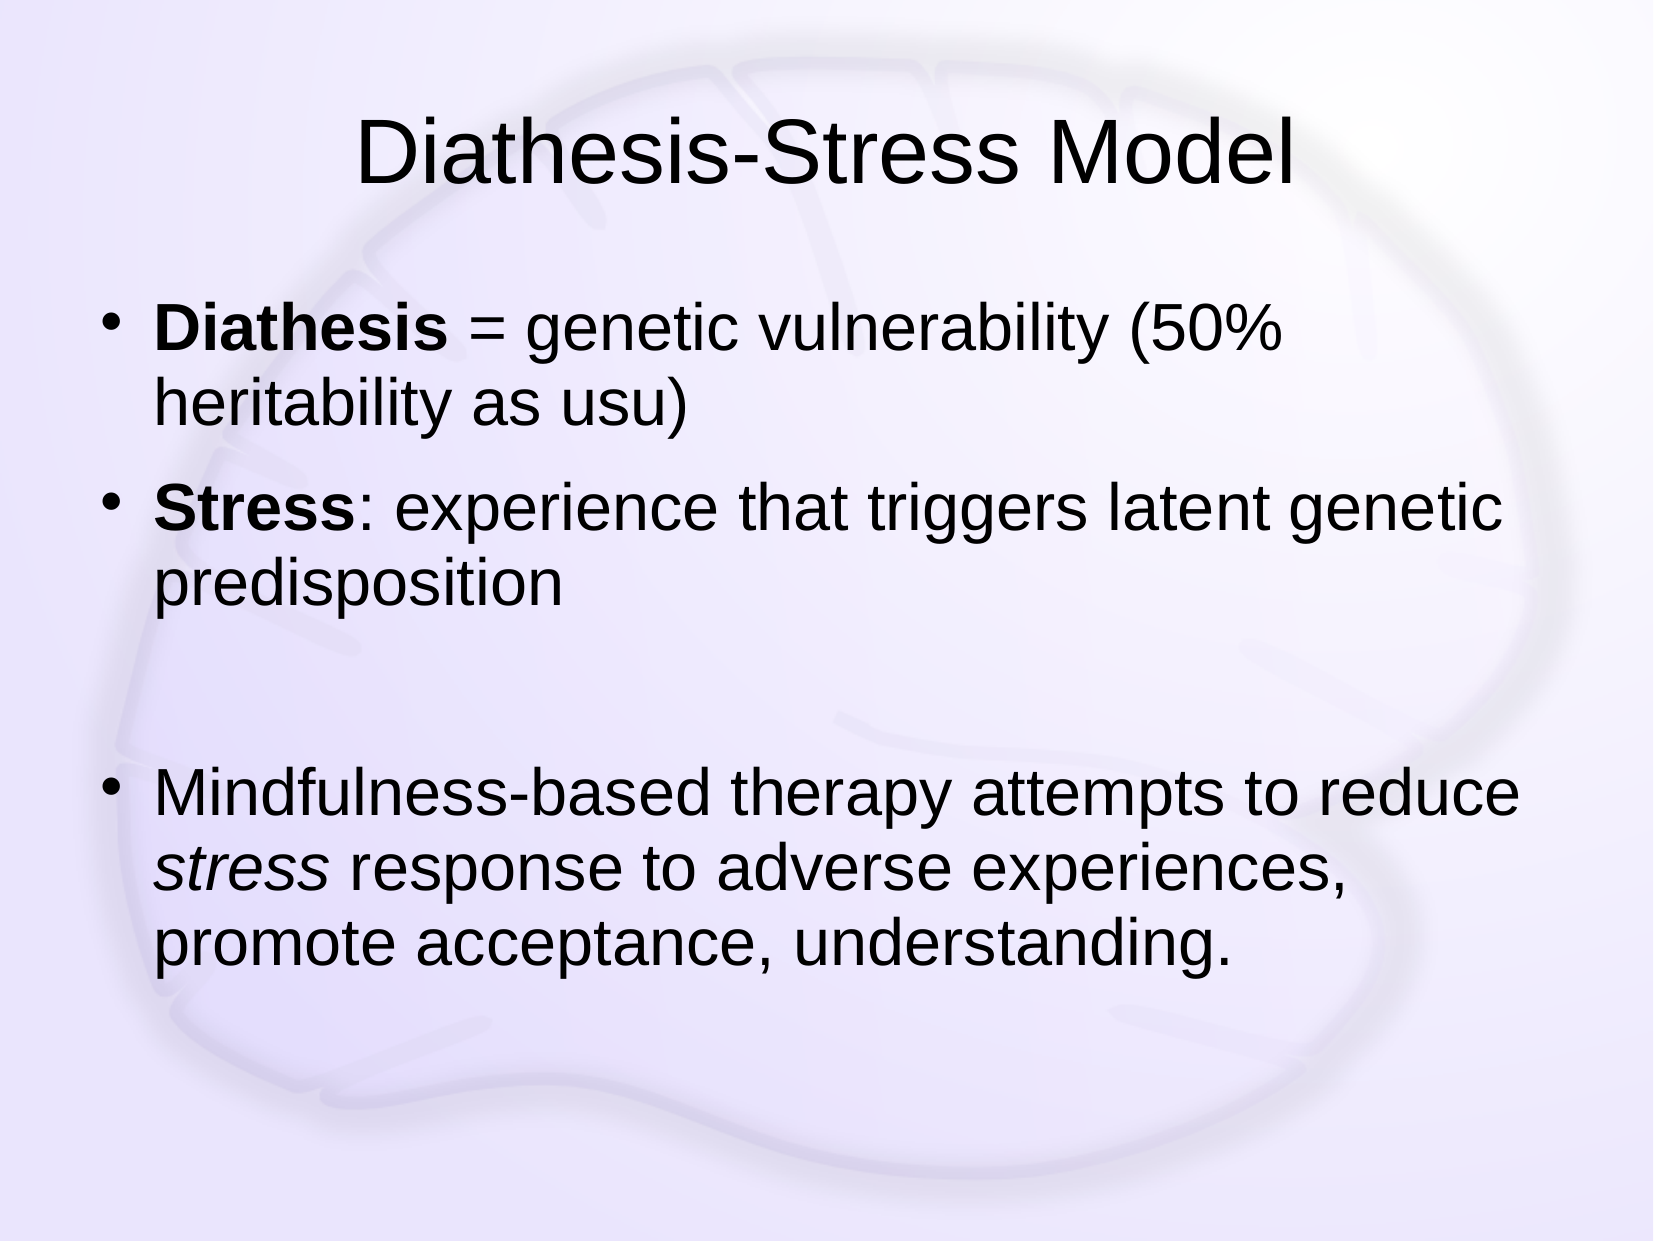

# Diathesis-Stress Model
Diathesis = genetic vulnerability (50% heritability as usu)
Stress: experience that triggers latent genetic predisposition

Mindfulness-based therapy attempts to reduce stress response to adverse experiences, promote acceptance, understanding.